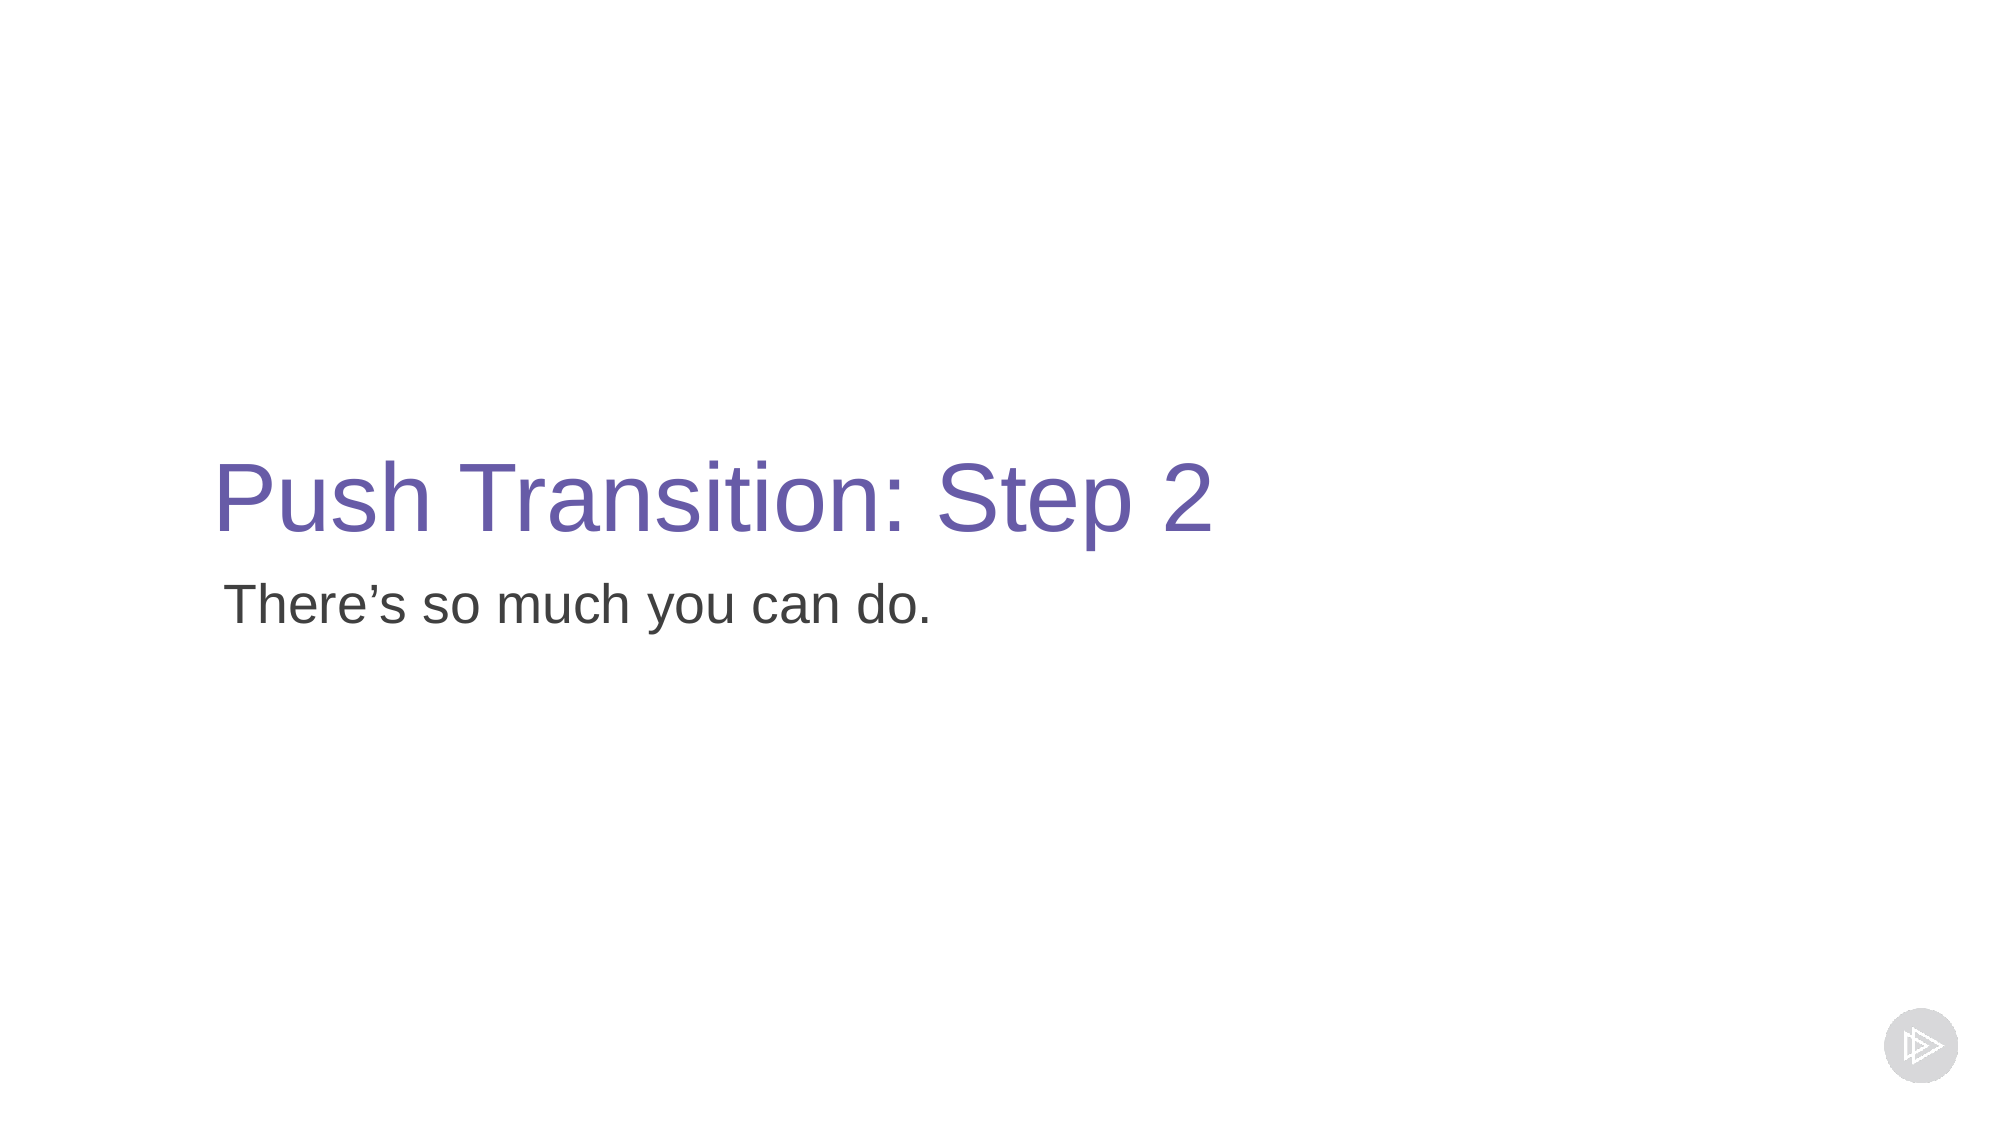

Push Transition: Step 2
There’s so much you can do.